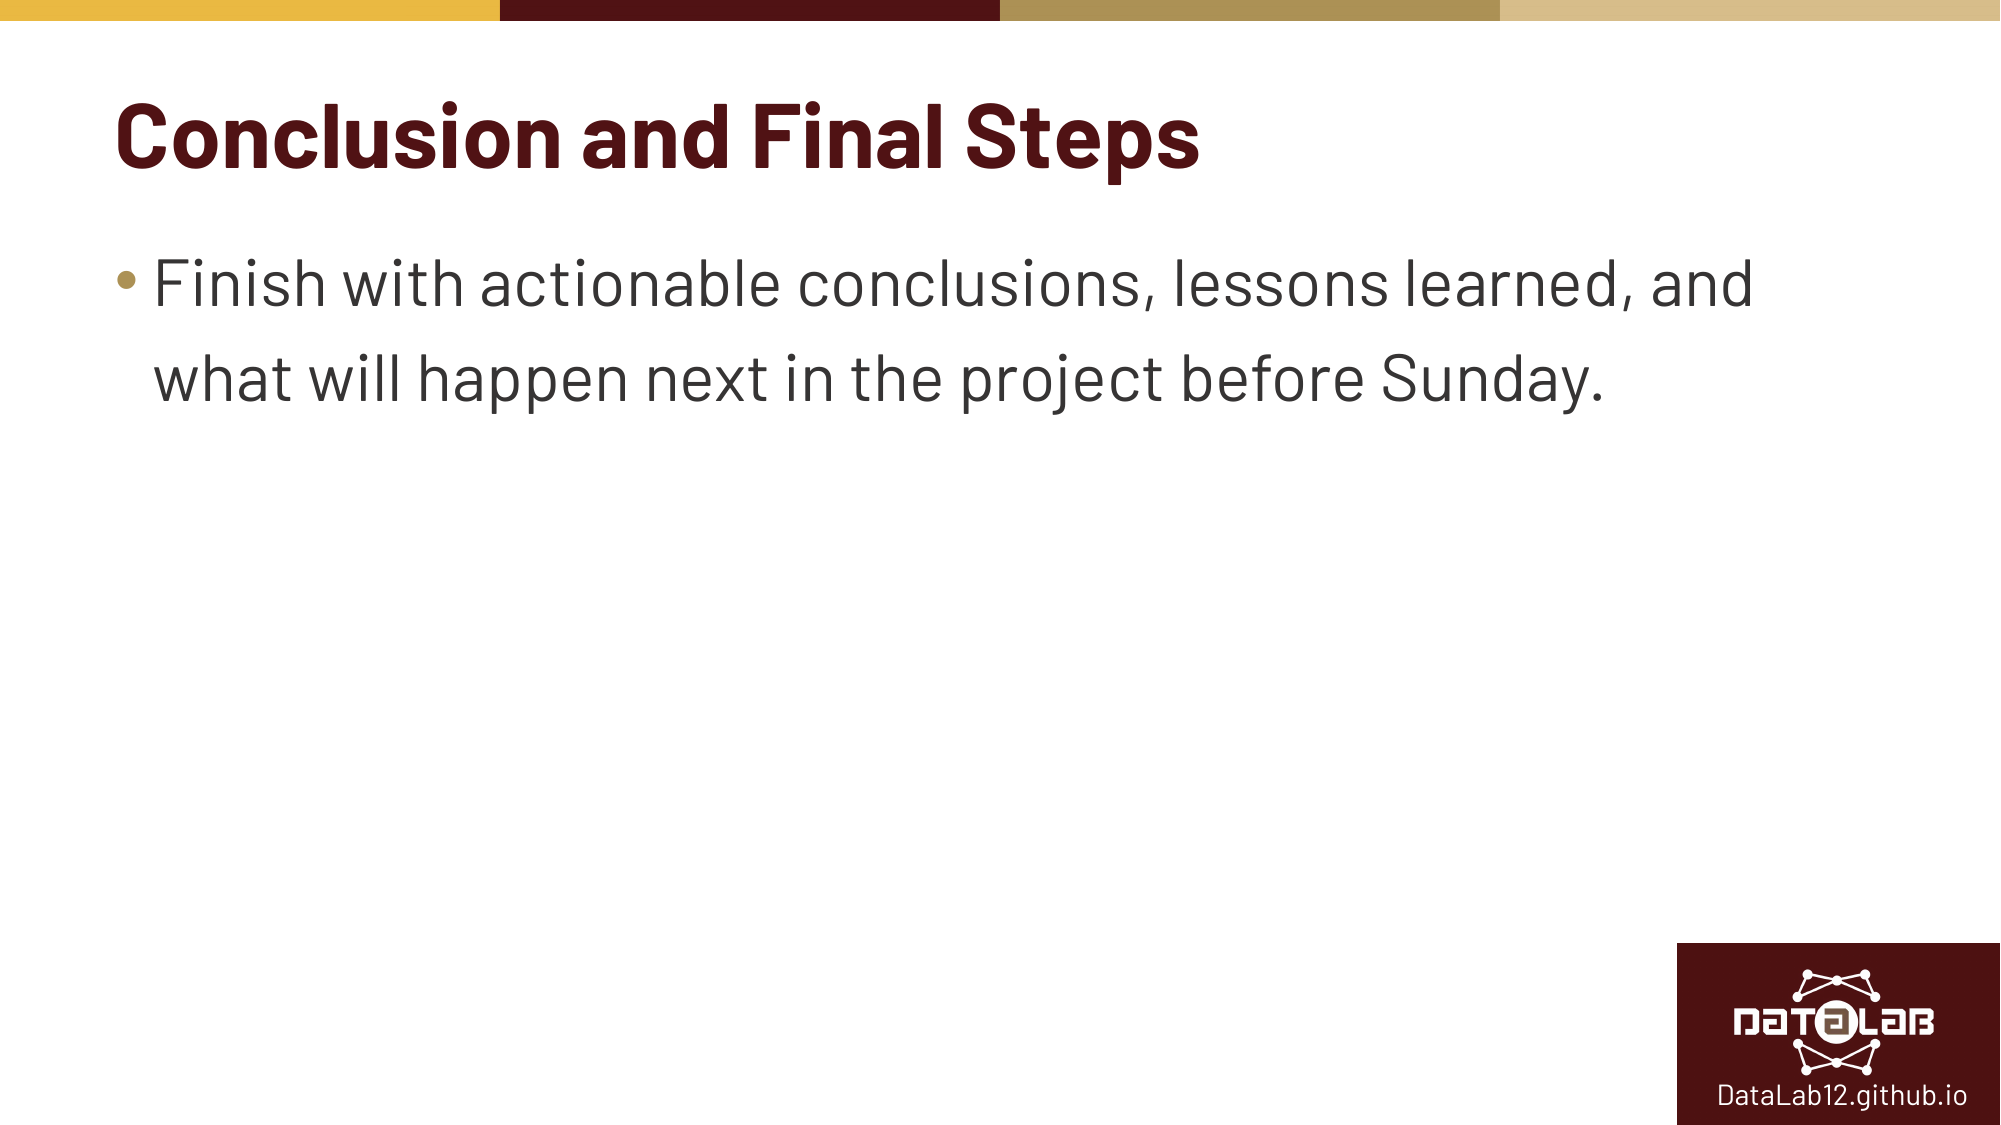

# Conclusion and Final Steps
Finish with actionable conclusions, lessons learned, and what will happen next in the project before Sunday.